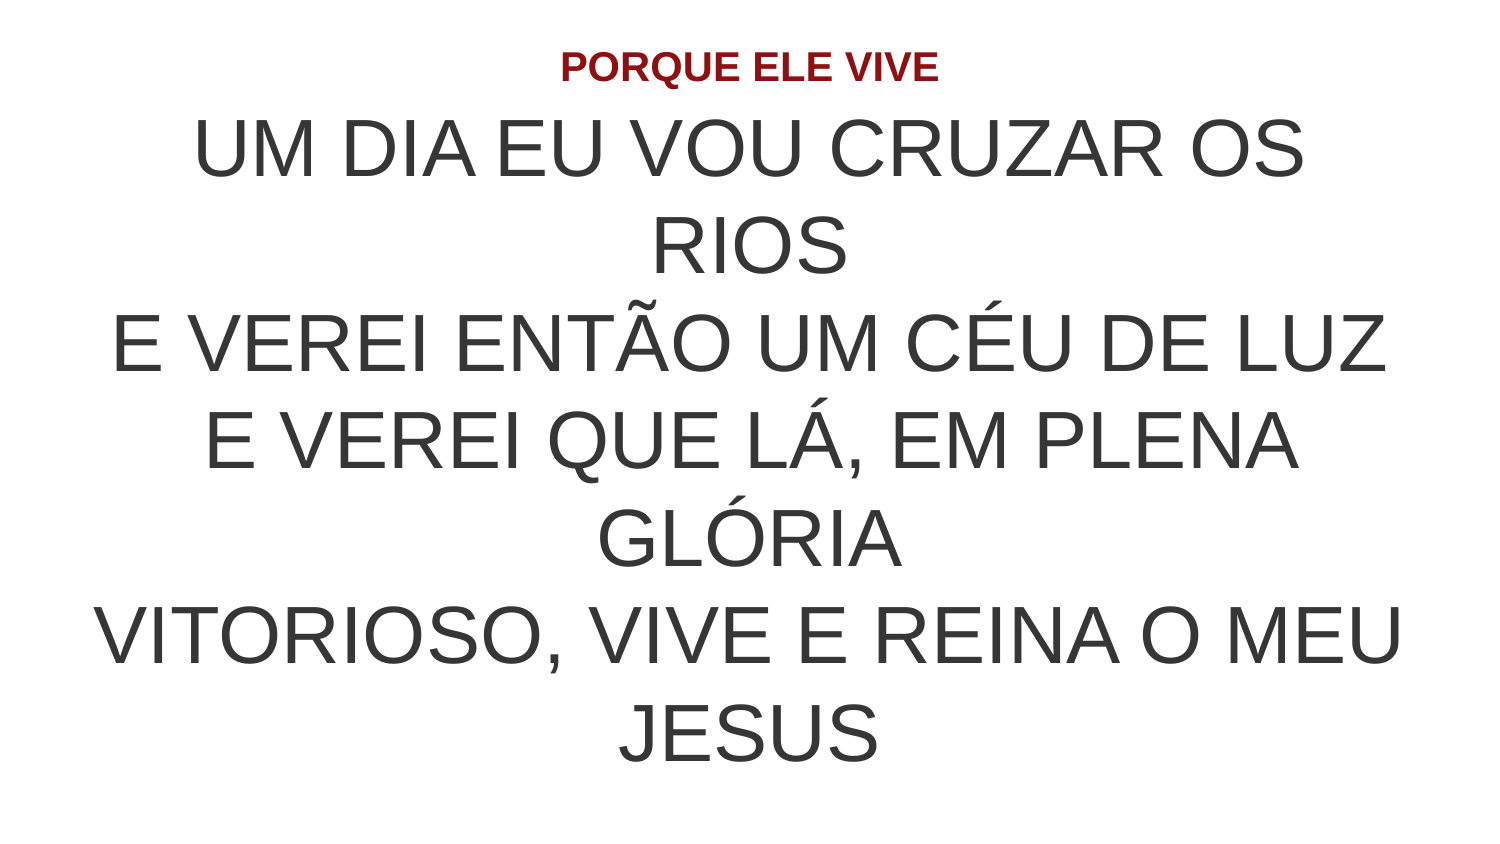

PORQUE ELE VIVE
UM DIA EU VOU CRUZAR OS RIOS
E VEREI ENTÃO UM CÉU DE LUZ
E VEREI QUE LÁ, EM PLENA GLÓRIA
VITORIOSO, VIVE E REINA O MEU JESUS